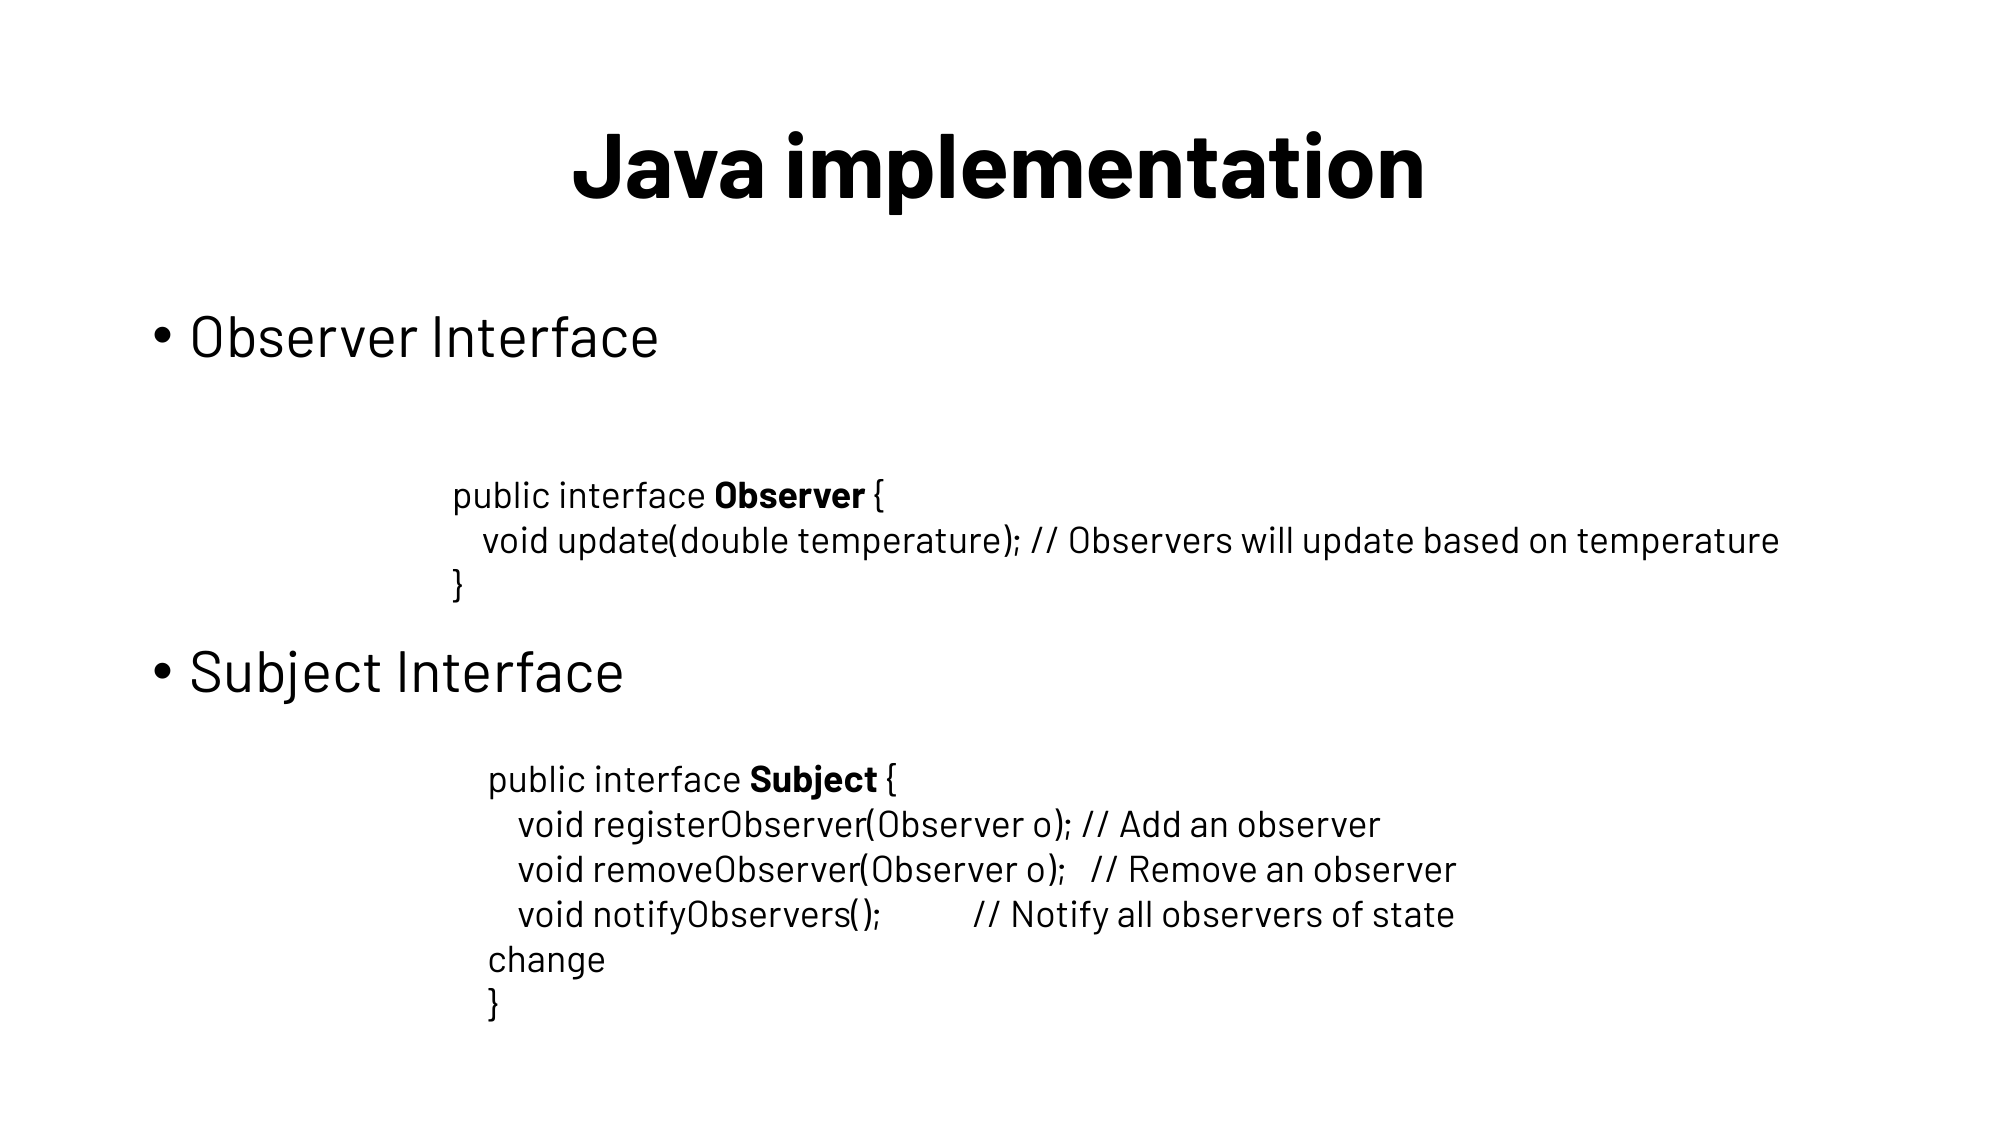

# Java implementation
Observer Interface

Subject Interface
public interface Observer {
    void update(double temperature); // Observers will update based on temperature
}
public interface Subject {
    void registerObserver(Observer o); // Add an observer
    void removeObserver(Observer o);   // Remove an observer
    void notifyObservers();            // Notify all observers of state change
}